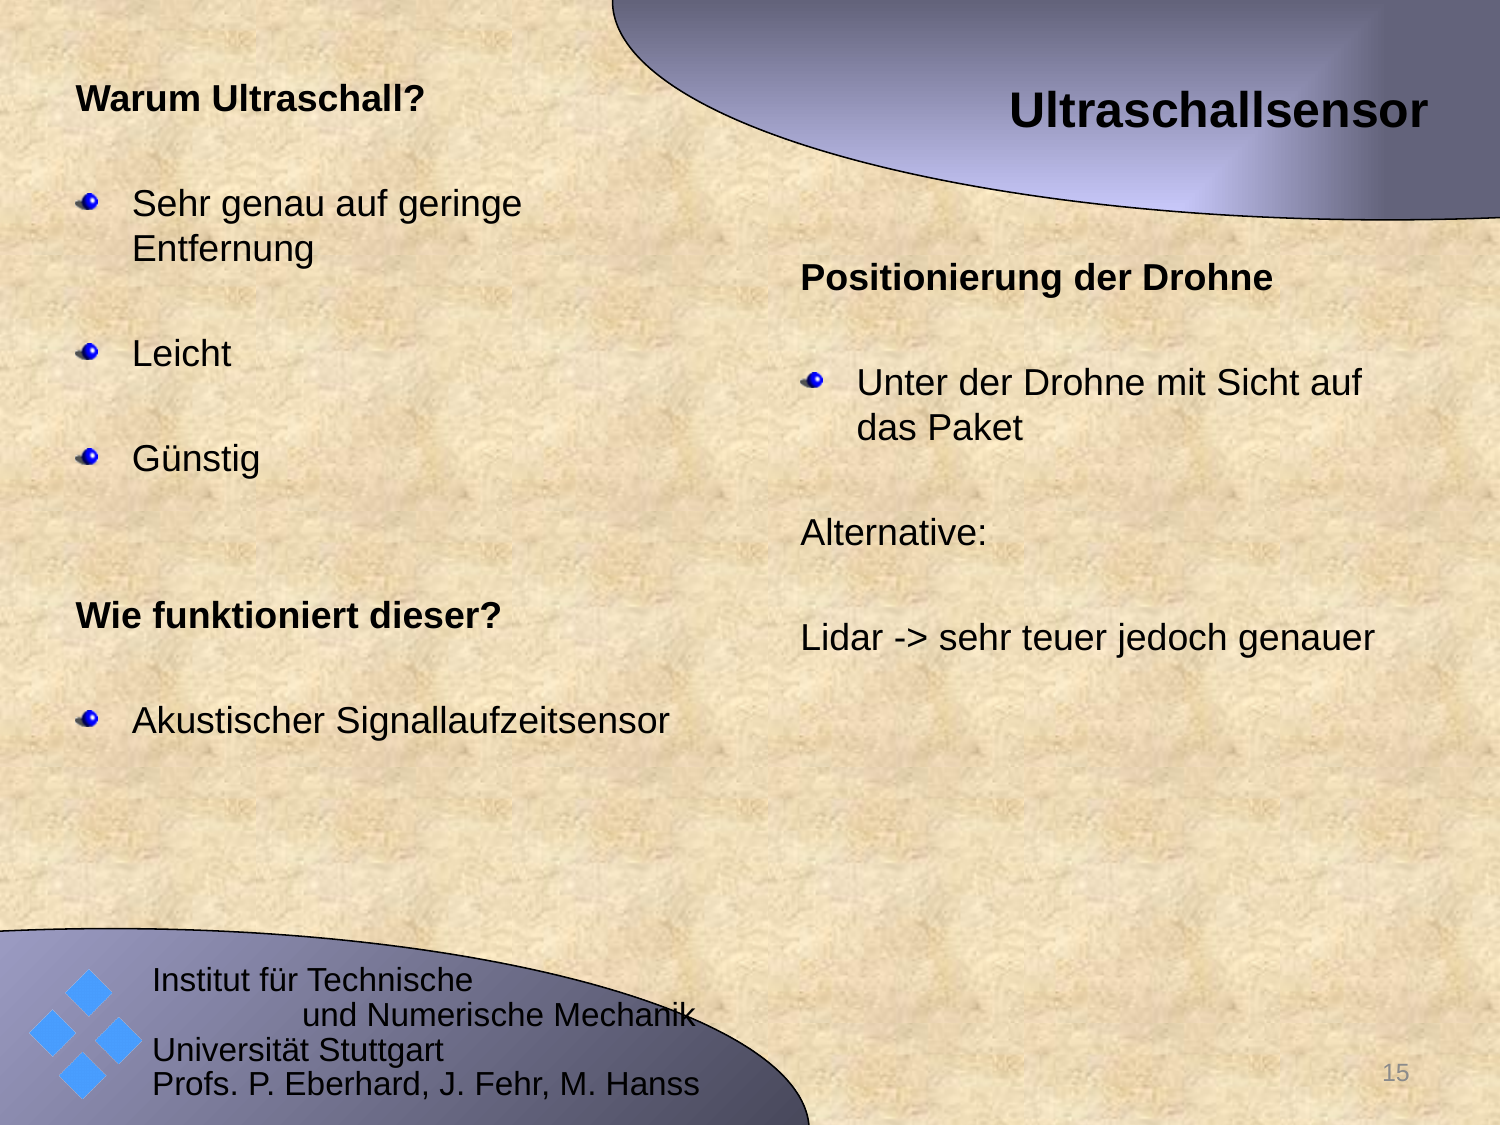

# Ultraschallsensor
Warum Ultraschall?

Sehr genau auf geringe Entfernung

Leicht

Günstig

Wie funktioniert dieser?

Akustischer Signallaufzeitsensor
Positionierung der Drohne

Unter der Drohne mit Sicht auf das Paket

Alternative:

Lidar -> sehr teuer jedoch genauer
15